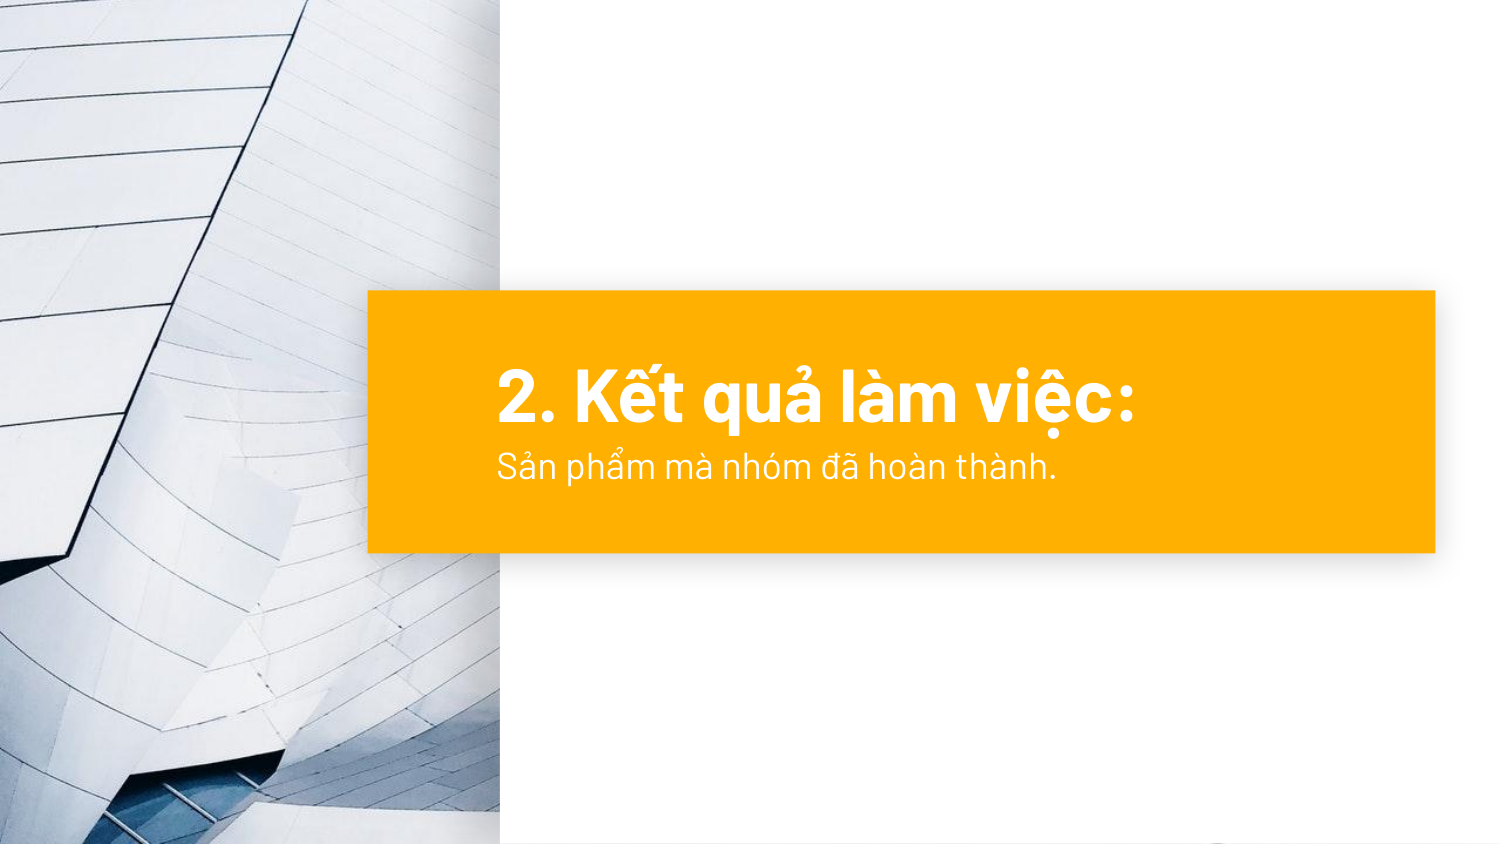

# 2. Kết quả làm việc:
Sản phẩm mà nhóm đã hoàn thành.